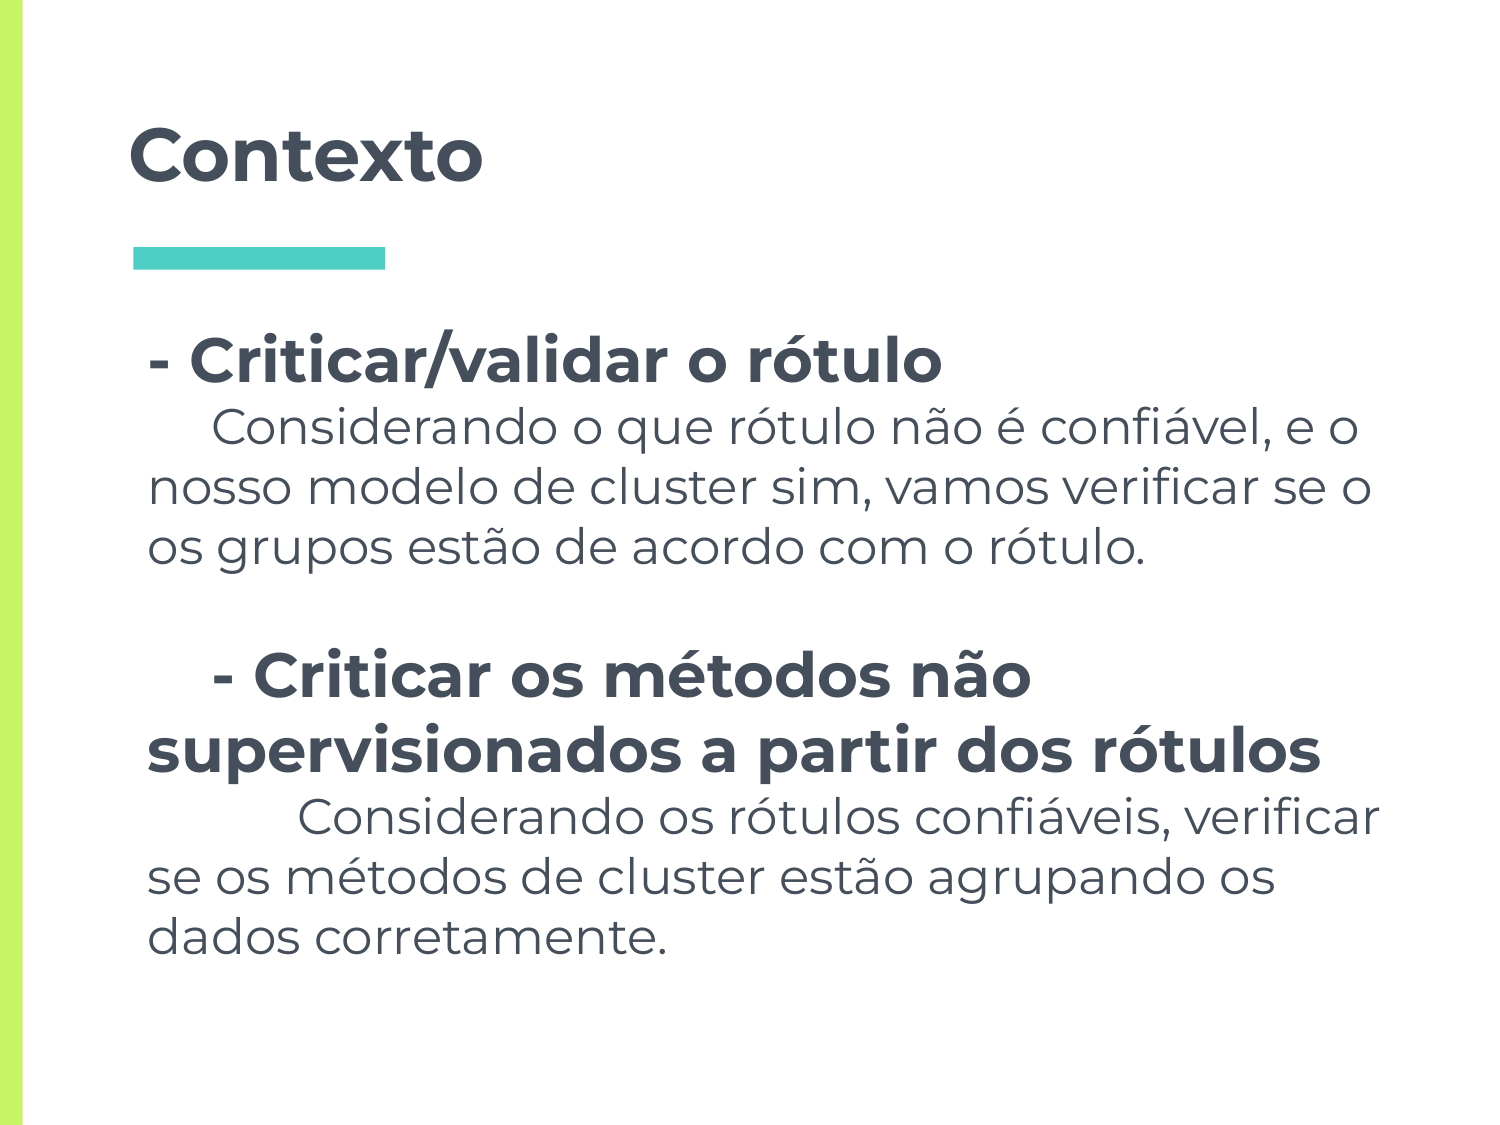

# Contexto
- Criticar/validar o rótulo
Considerando o que rótulo não é confiável, e o nosso modelo de cluster sim, vamos verificar se o os grupos estão de acordo com o rótulo.

- Criticar os métodos não supervisionados a partir dos rótulos
	Considerando os rótulos confiáveis, verificar se os métodos de cluster estão agrupando os dados corretamente.